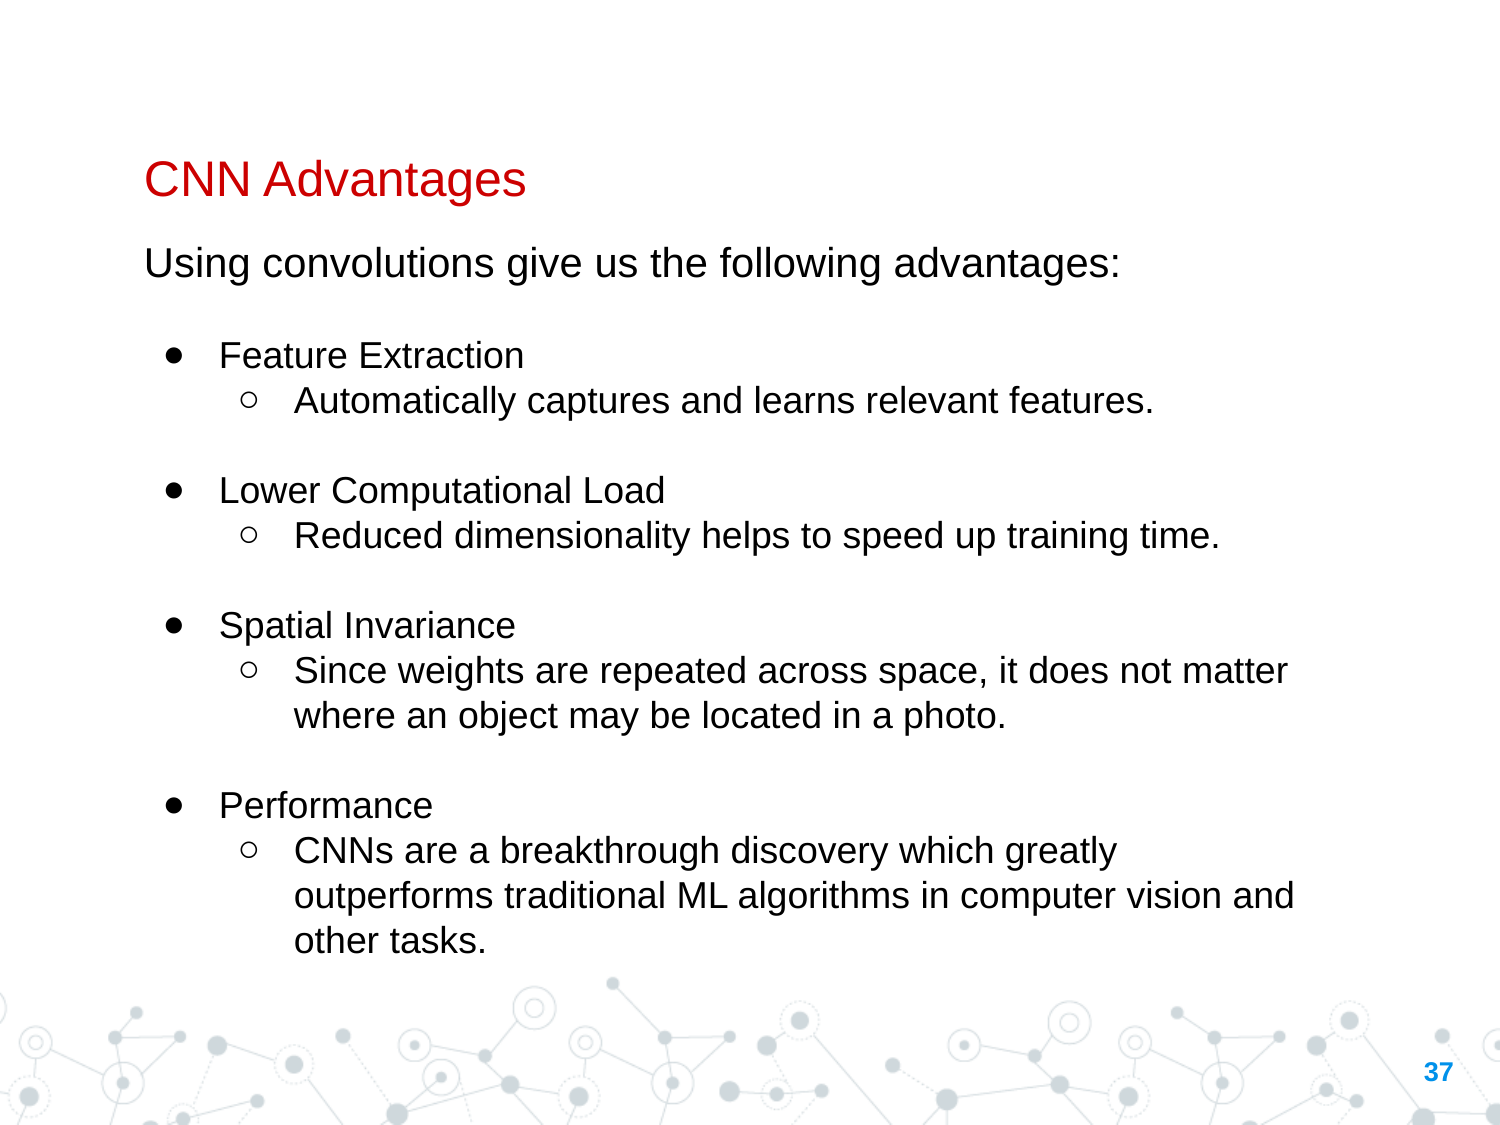

# CNN Advantages
Using convolutions give us the following advantages:

Feature Extraction
Automatically captures and learns relevant features.
Lower Computational Load
Reduced dimensionality helps to speed up training time.
Spatial Invariance
Since weights are repeated across space, it does not matter where an object may be located in a photo.
Performance
CNNs are a breakthrough discovery which greatly outperforms traditional ML algorithms in computer vision and other tasks.

37